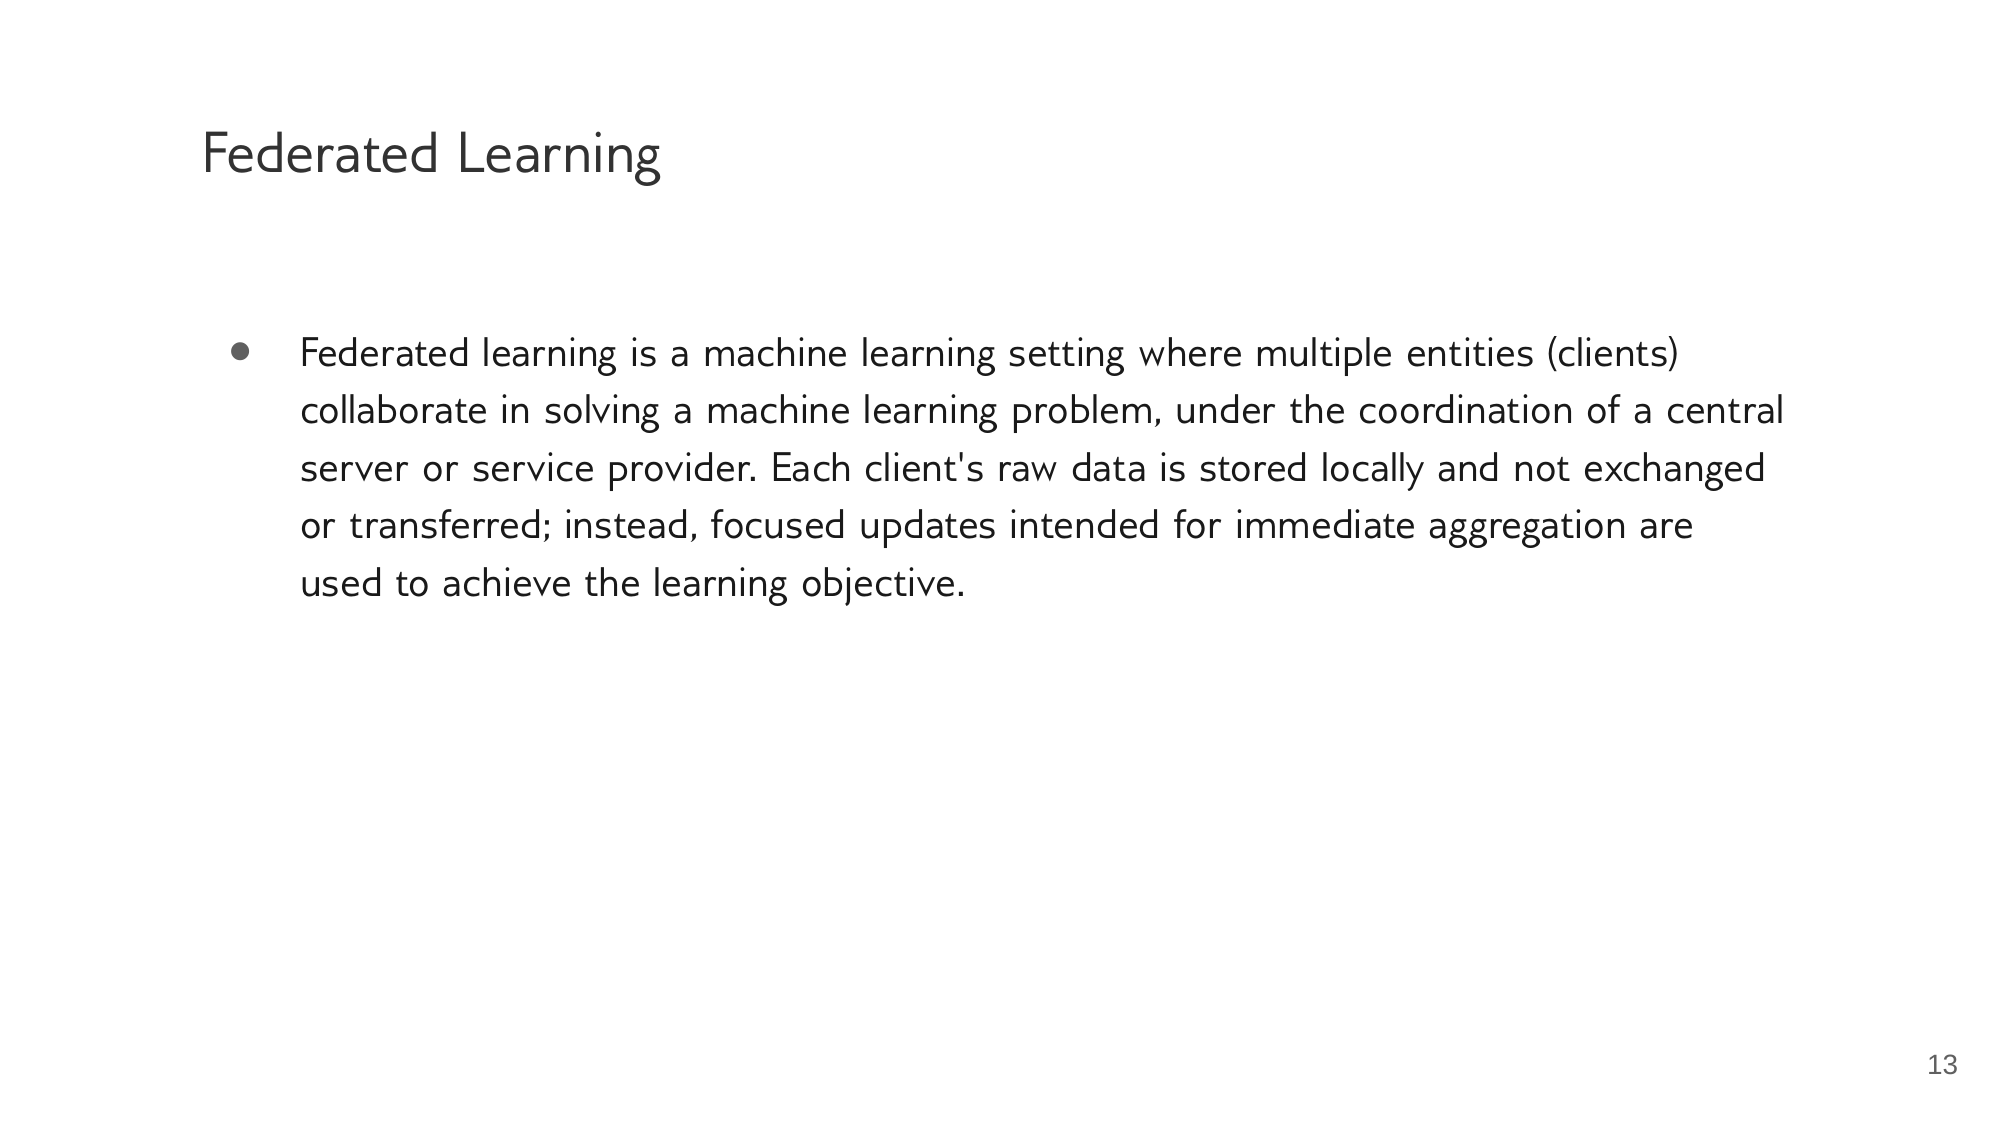

# Federated Learning
Federated learning is a machine learning setting where multiple entities (clients) collaborate in solving a machine learning problem, under the coordination of a central server or service provider. Each client's raw data is stored locally and not exchanged or transferred; instead, focused updates intended for immediate aggregation are used to achieve the learning objective.
13